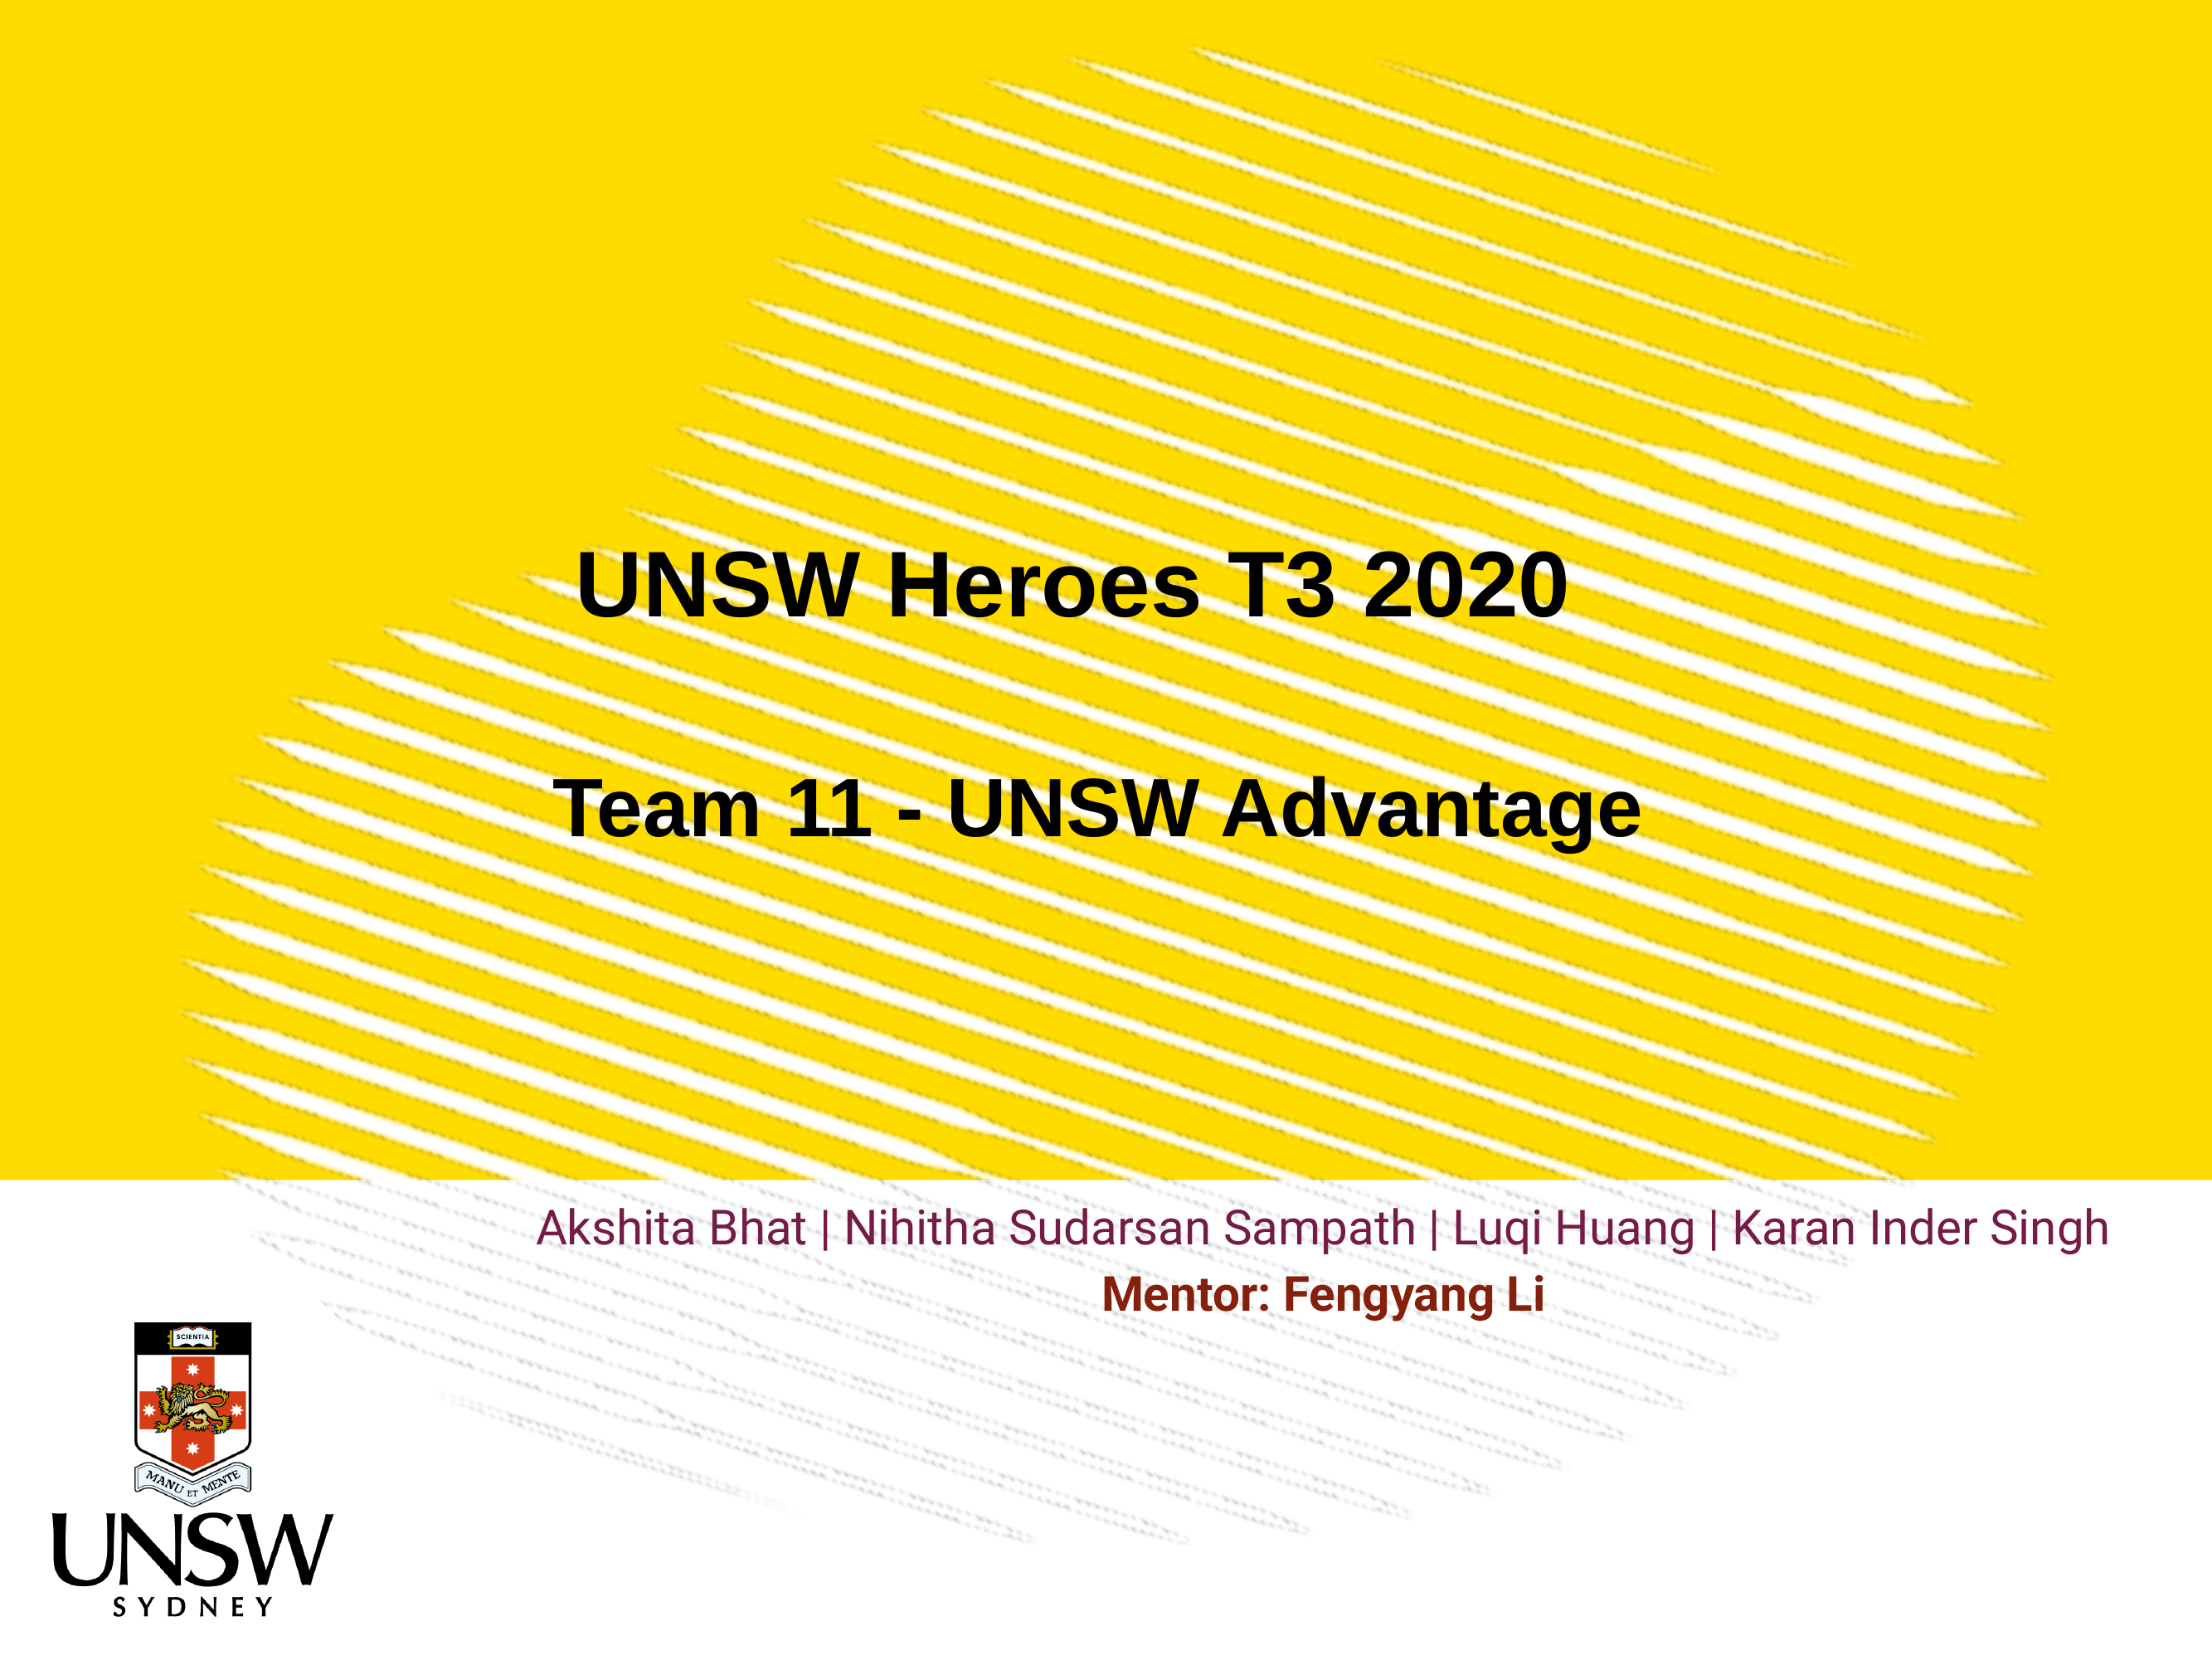

UNSW Heroes T3 2020
Team 11 - UNSW Advantage
Akshita Bhat | Nihitha Sudarsan Sampath | Luqi Huang | Karan Inder Singh
Mentor: Fengyang Li